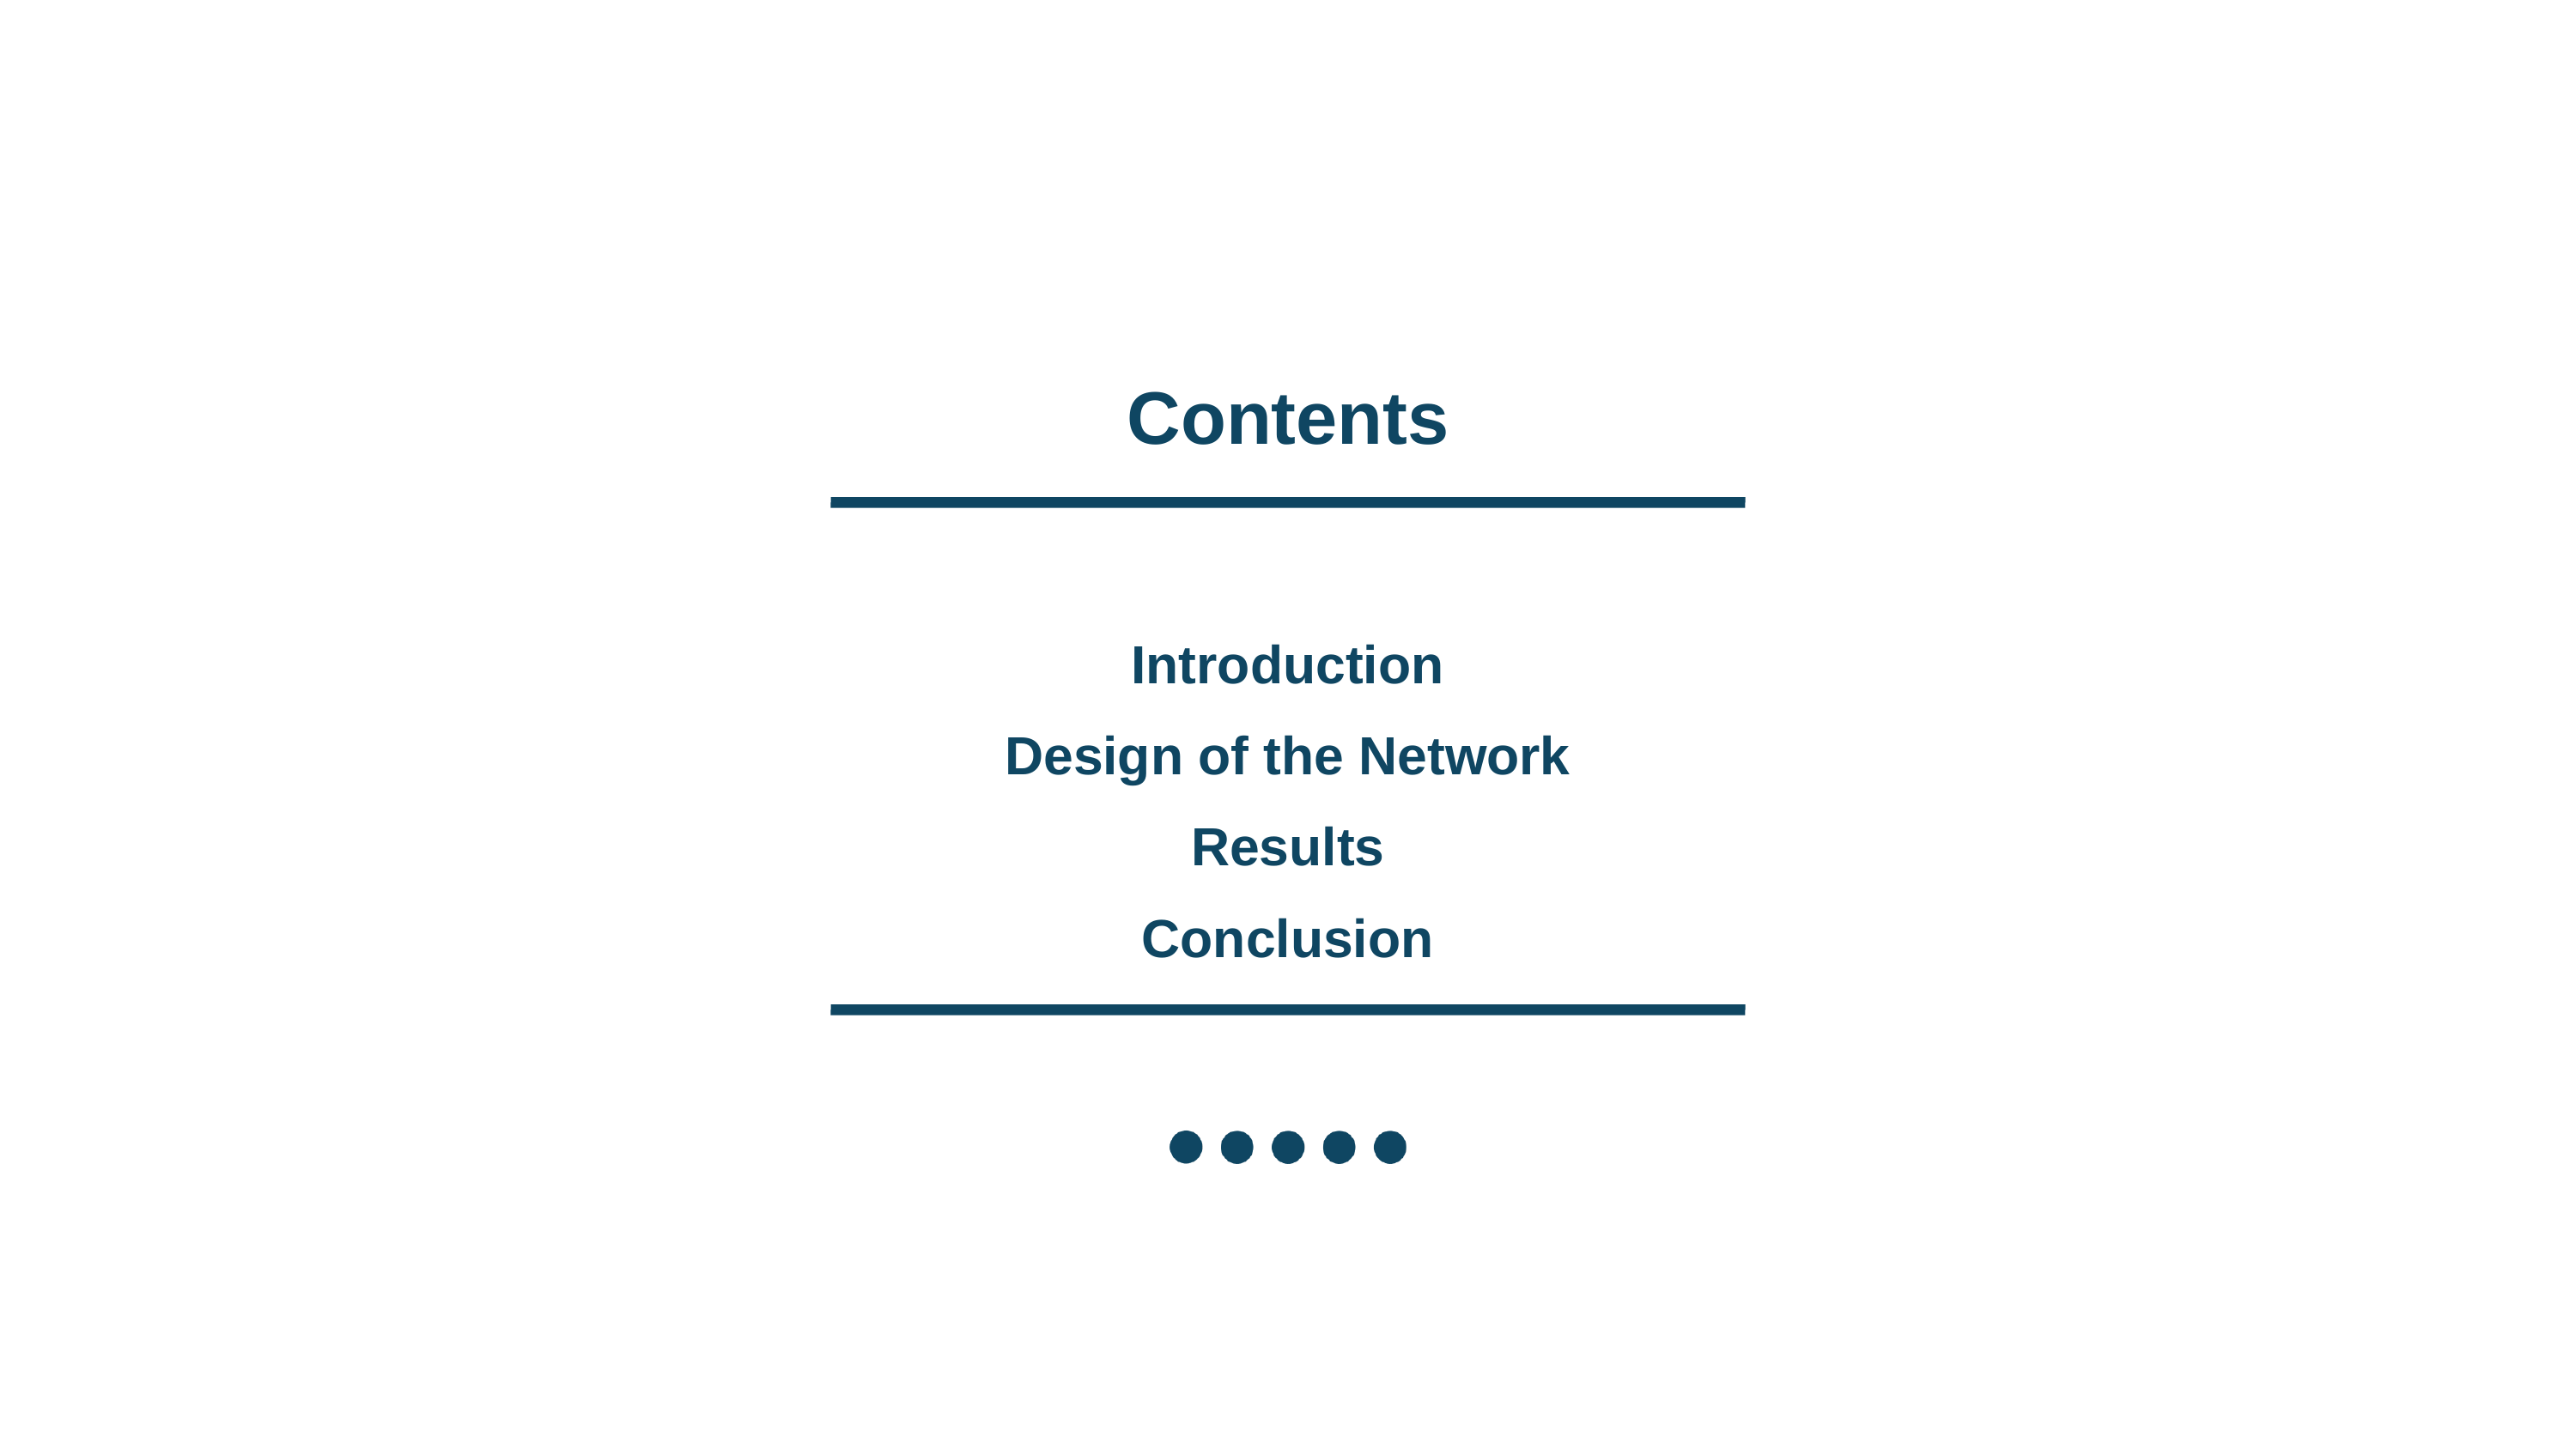

Contents​

Introduction
Design of the Network
Results
Conclusion